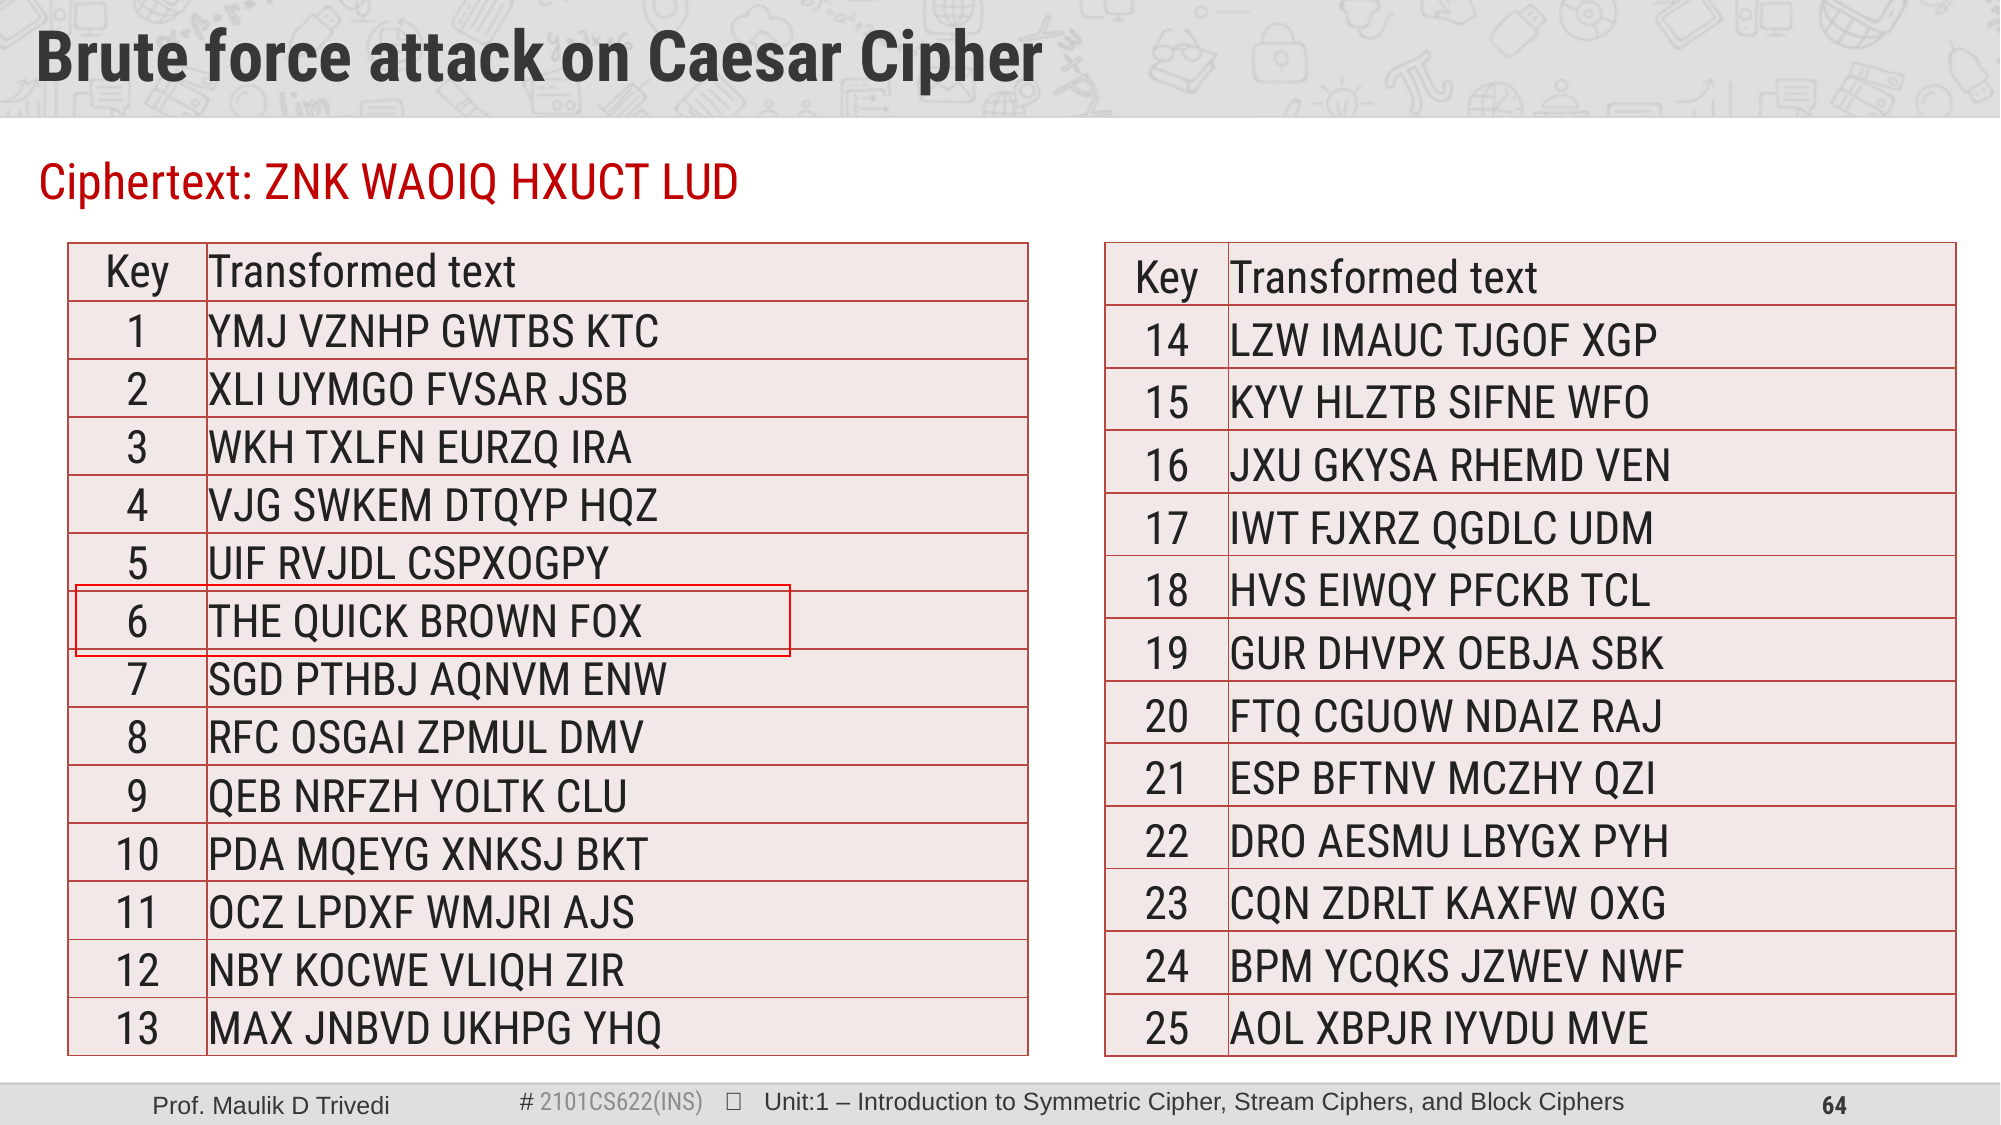

# Brute force attack on Caesar Cipher
Ciphertext: ZNK WAOIQ HXUCT LUD
| Key | Transformed text |
| --- | --- |
| 14 | LZW IMAUC TJGOF XGP |
| 15 | KYV HLZTB SIFNE WFO |
| 16 | JXU GKYSA RHEMD VEN |
| 17 | IWT FJXRZ QGDLC UDM |
| 18 | HVS EIWQY PFCKB TCL |
| 19 | GUR DHVPX OEBJA SBK |
| 20 | FTQ CGUOW NDAIZ RAJ |
| 21 | ESP BFTNV MCZHY QZI |
| 22 | DRO AESMU LBYGX PYH |
| 23 | CQN ZDRLT KAXFW OXG |
| 24 | BPM YCQKS JZWEV NWF |
| 25 | AOL XBPJR IYVDU MVE |
| Key | Transformed text |
| --- | --- |
| 1 | YMJ VZNHP GWTBS KTC |
| 2 | XLI UYMGO FVSAR JSB |
| 3 | WKH TXLFN EURZQ IRA |
| 4 | VJG SWKEM DTQYP HQZ |
| 5 | UIF RVJDL CSPXOGPY |
| 6 | THE QUICK BROWN FOX |
| 7 | SGD PTHBJ AQNVM ENW |
| 8 | RFC OSGAI ZPMUL DMV |
| 9 | QEB NRFZH YOLTK CLU |
| 10 | PDA MQEYG XNKSJ BKT |
| 11 | OCZ LPDXF WMJRI AJS |
| 12 | NBY KOCWE VLIQH ZIR |
| 13 | MAX JNBVD UKHPG YHQ |